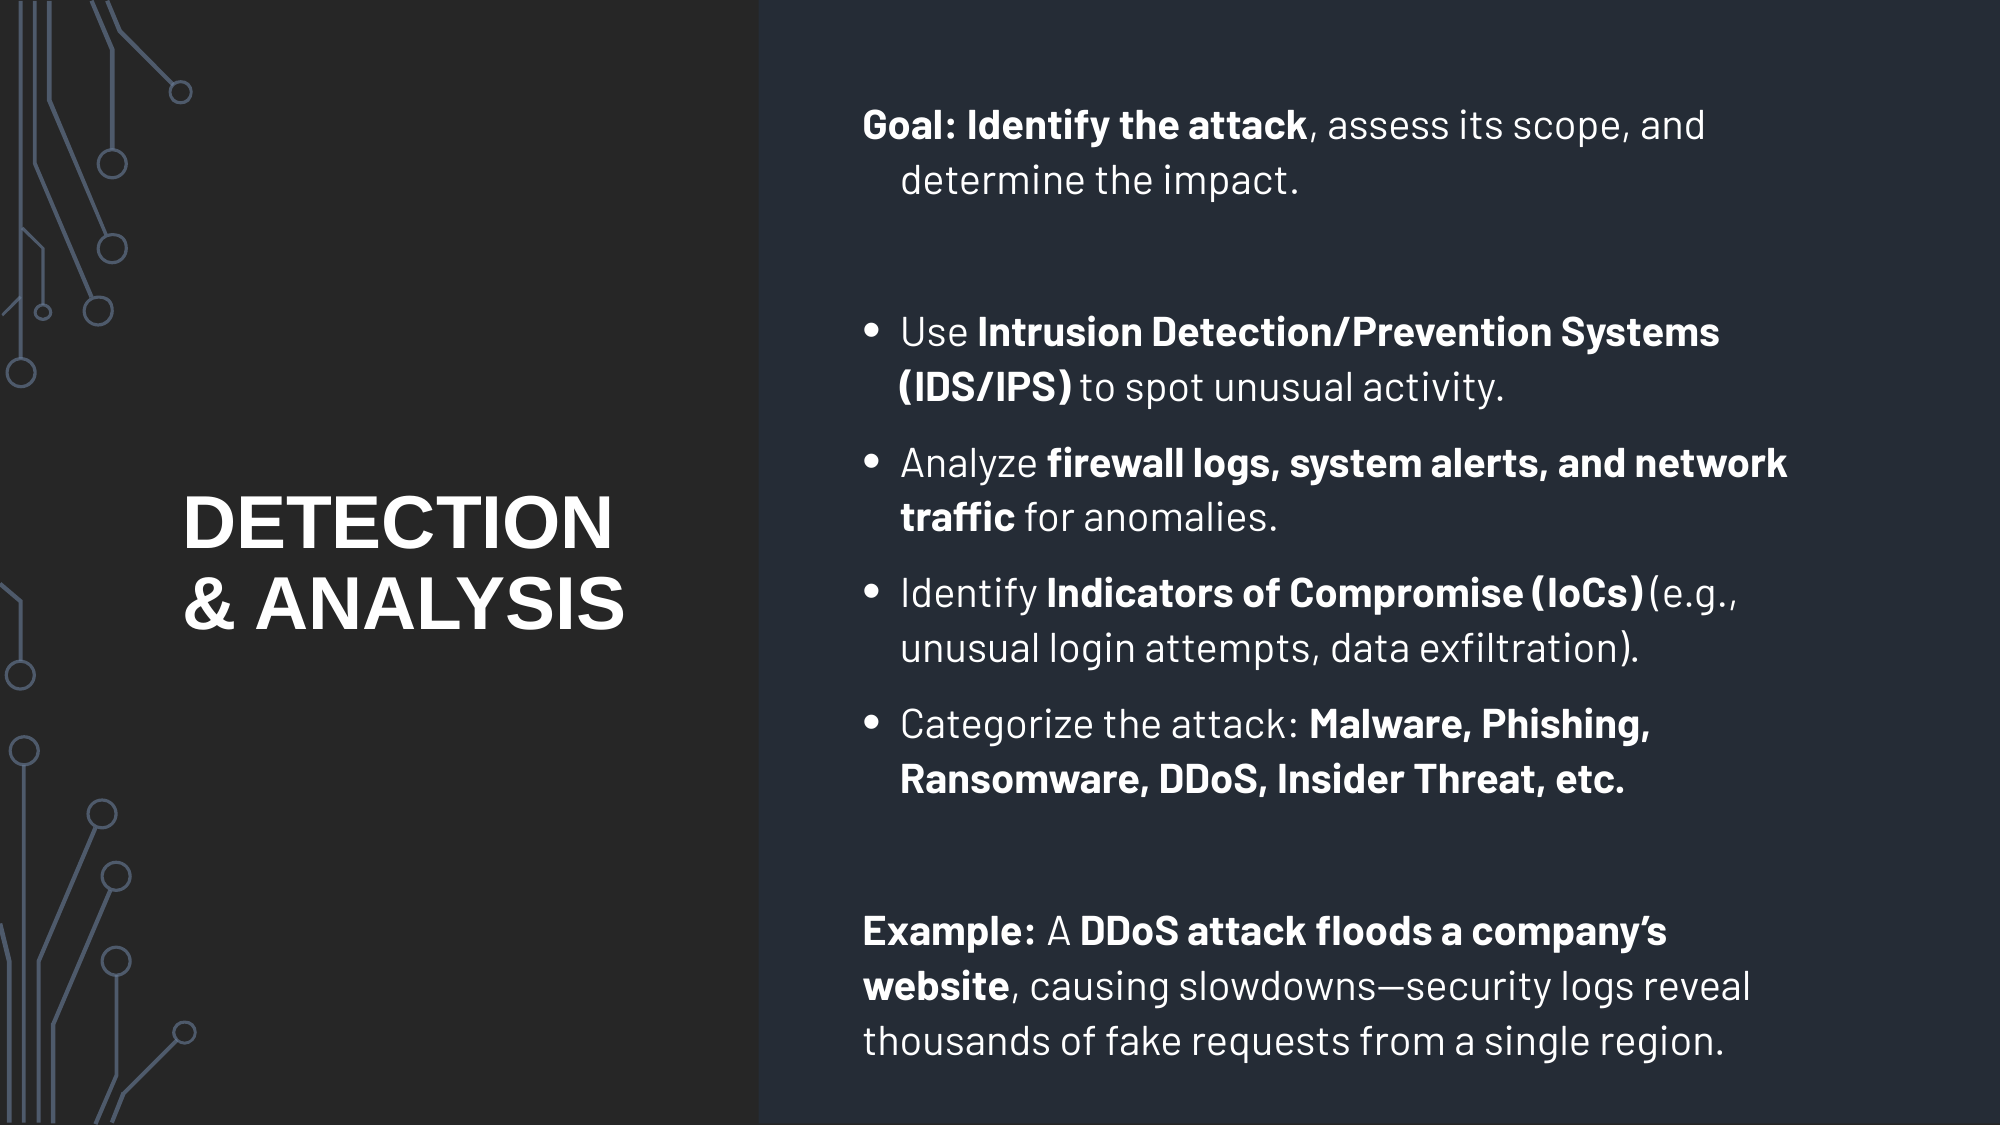

Goal: Identify the attack, assess its scope, and determine the impact.

Use Intrusion Detection/Prevention Systems (IDS/IPS) to spot unusual activity.
Analyze firewall logs, system alerts, and network traffic for anomalies.
Identify Indicators of Compromise (IoCs) (e.g., unusual login attempts, data exfiltration).
Categorize the attack: Malware, Phishing, Ransomware, DDoS, Insider Threat, etc.

Example: A DDoS attack floods a company’s website, causing slowdowns—security logs reveal thousands of fake requests from a single region.
# Detection & Analysis